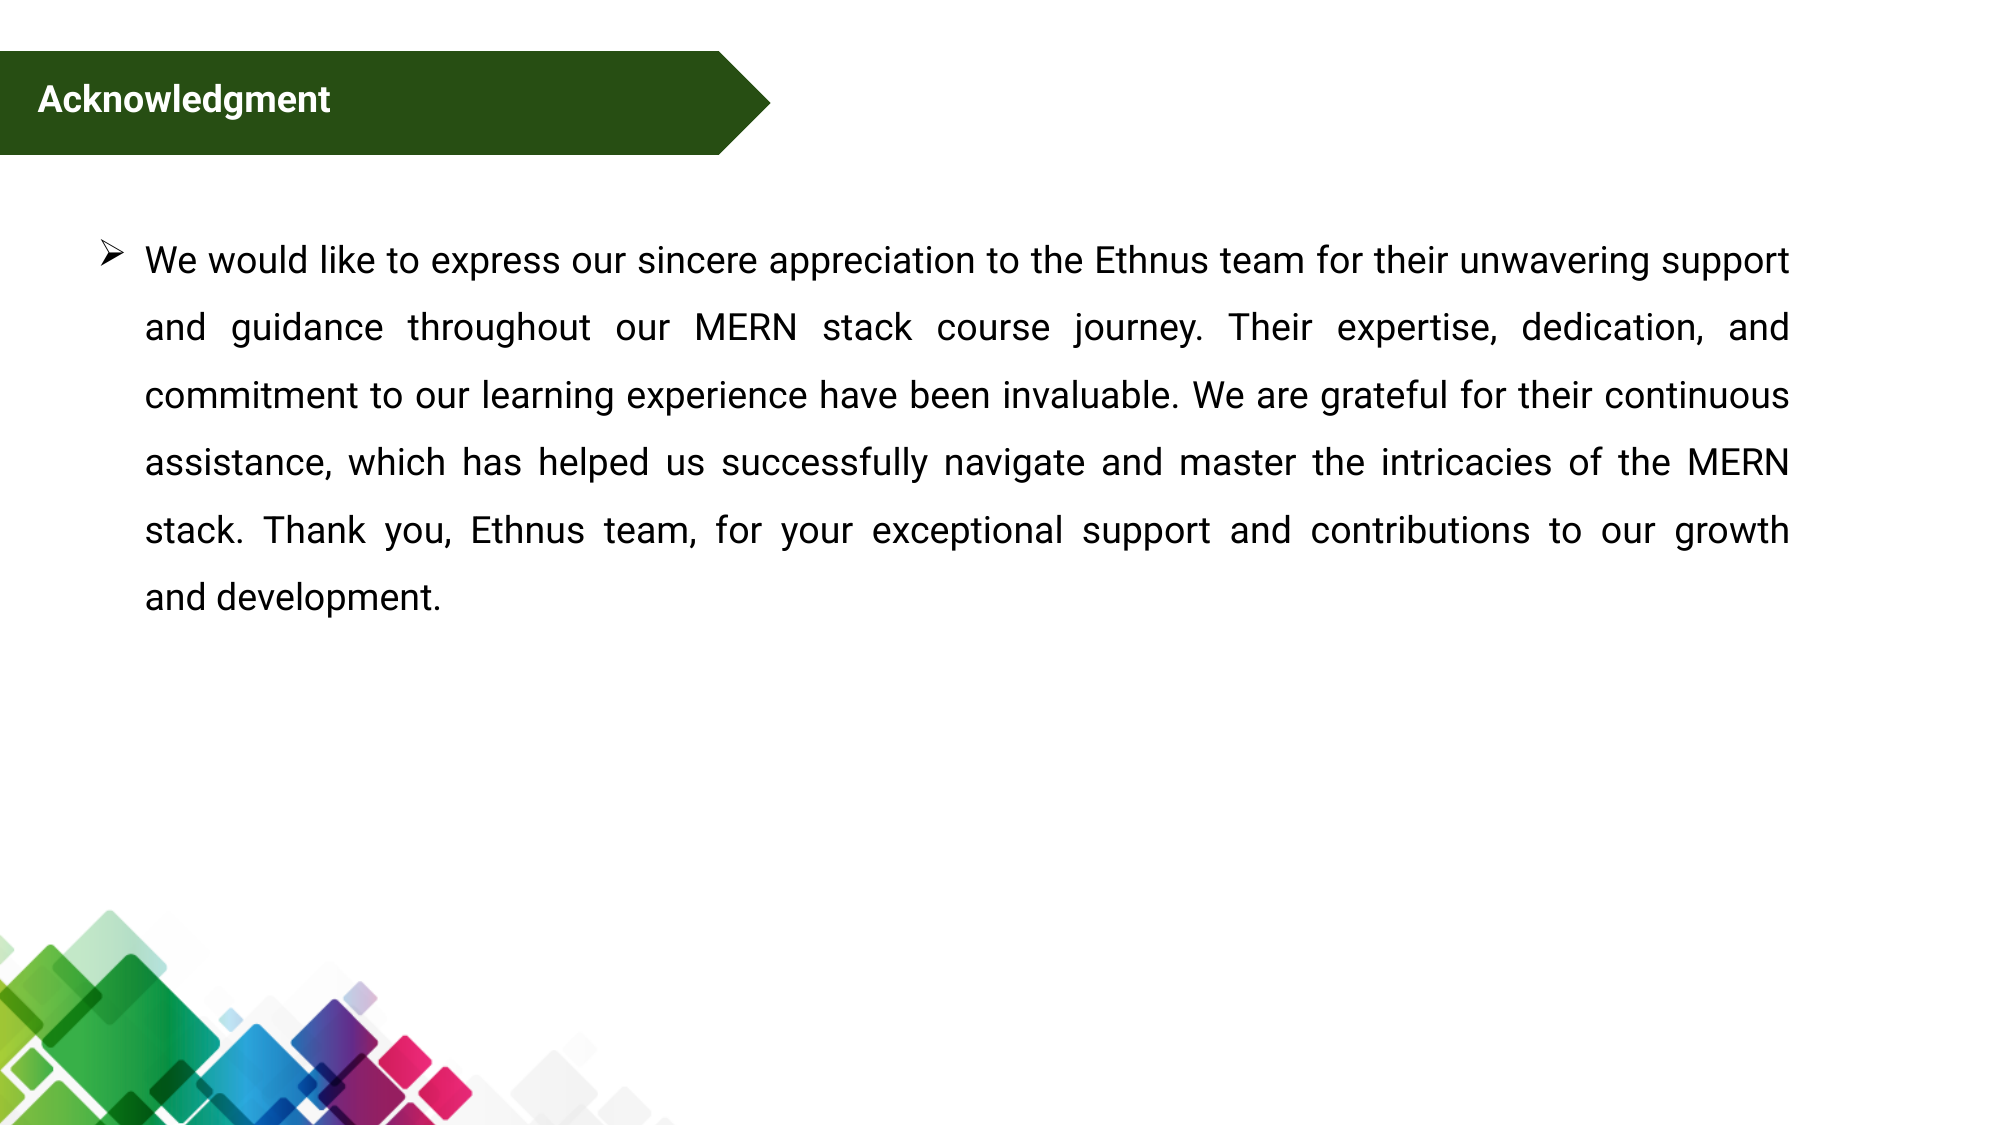

# Acknowledgment
We would like to express our sincere appreciation to the Ethnus team for their unwavering support and guidance throughout our MERN stack course journey. Their expertise, dedication, and commitment to our learning experience have been invaluable. We are grateful for their continuous assistance, which has helped us successfully navigate and master the intricacies of the MERN stack. Thank you, Ethnus team, for your exceptional support and contributions to our growth and development.